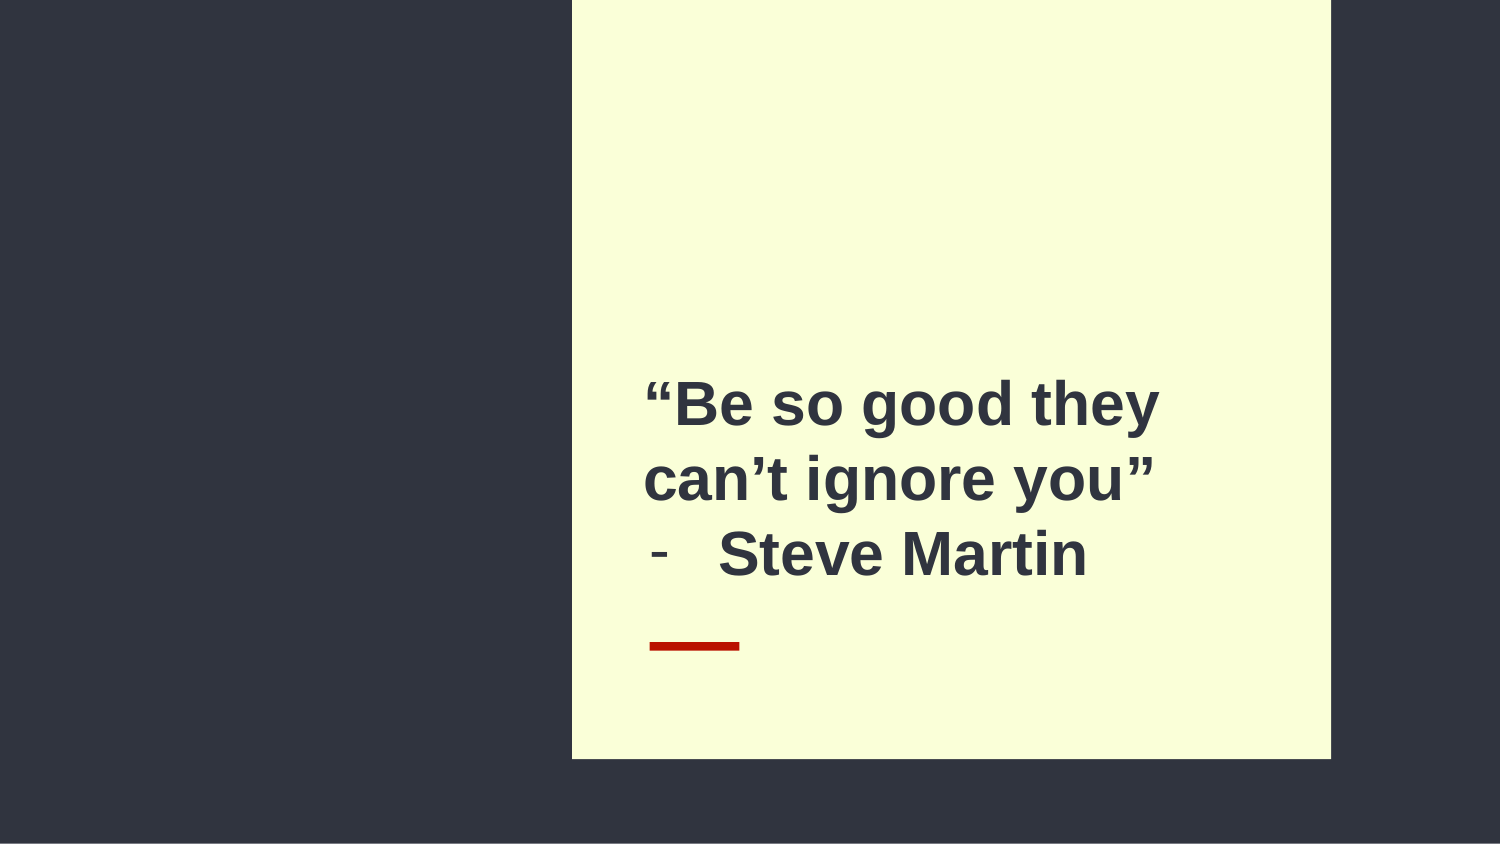

# “Be so good they can’t ignore you”
Steve Martin